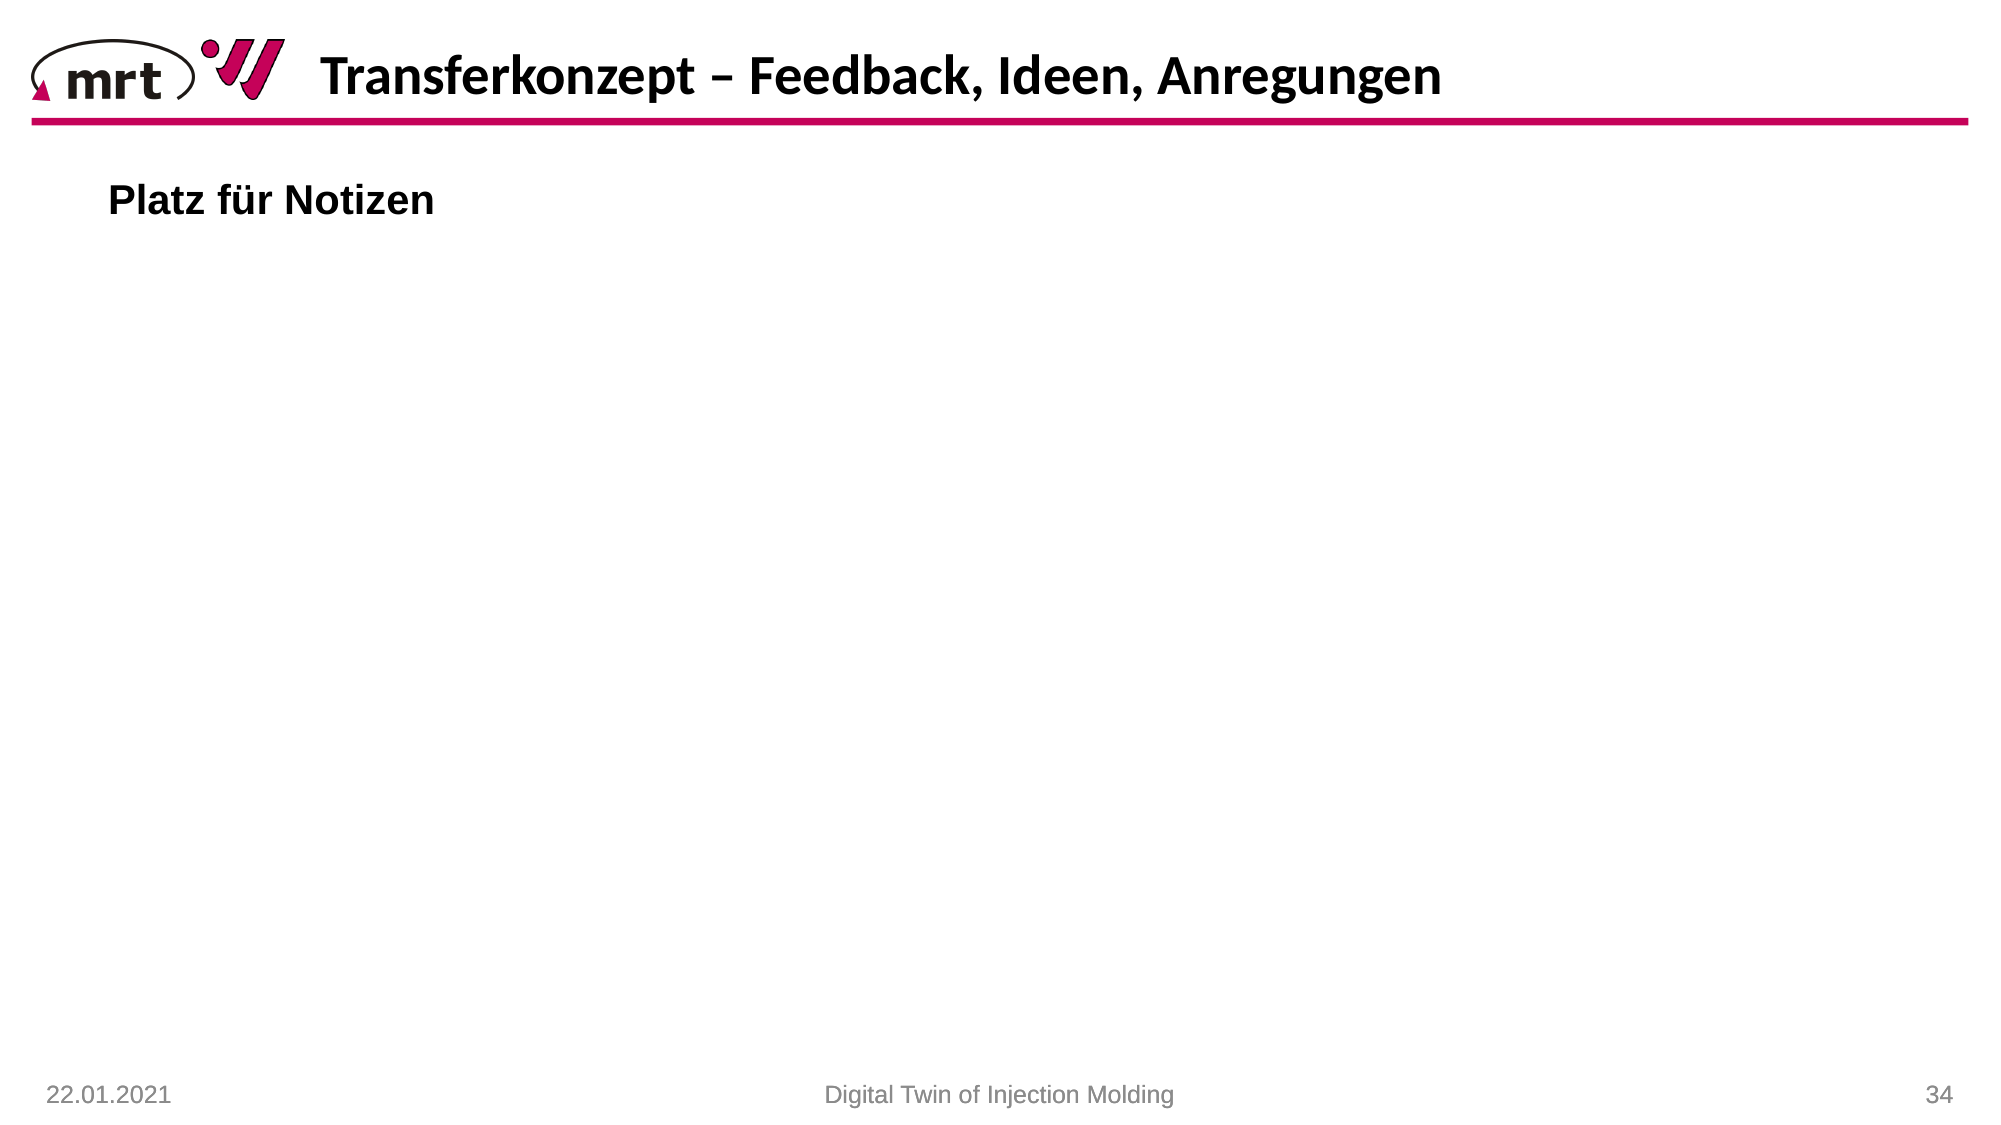

Transferkonzept – Feedback, Ideen, Anregungen
Platz für Notizen
22.01.2021
22.01.2021
Digital Twin of Injection Molding
Digital Twin of Injection Molding
 34
 34